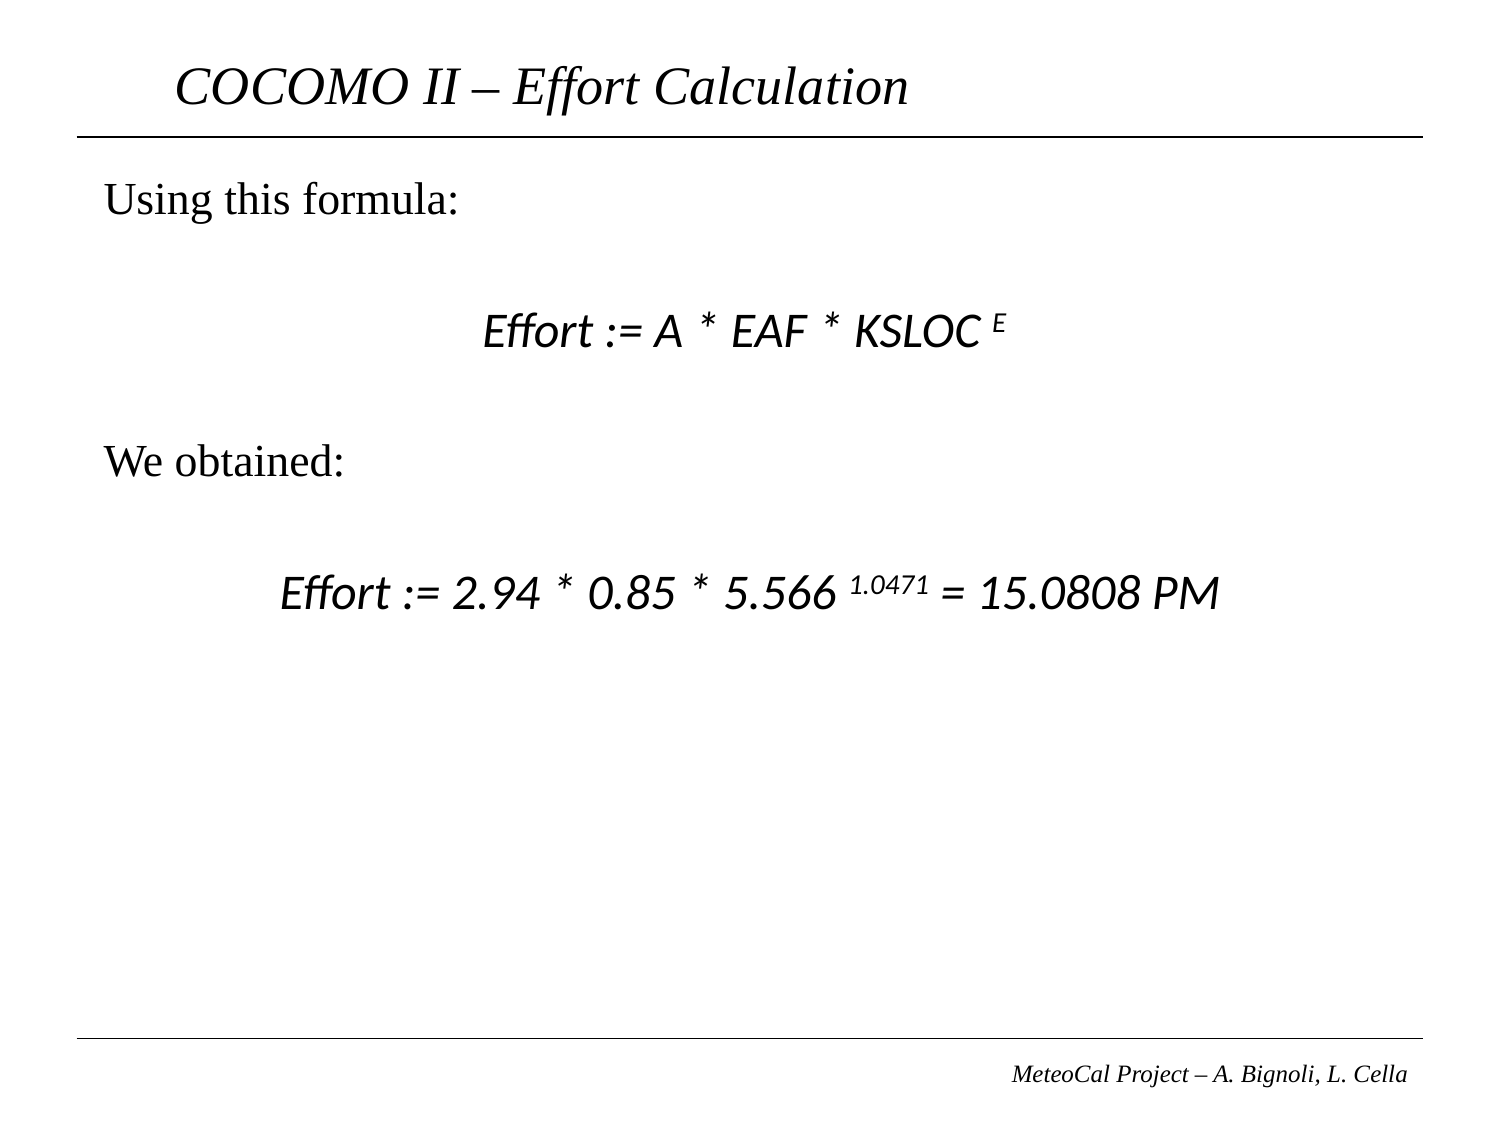

# COCOMO II – Effort Calculation
Using this formula:

Effort := A * EAF * KSLOC E

We obtained:

Effort := 2.94 * 0.85 * 5.566 1.0471 = 15.0808 PM

MeteoCal Project – A. Bignoli, L. Cella